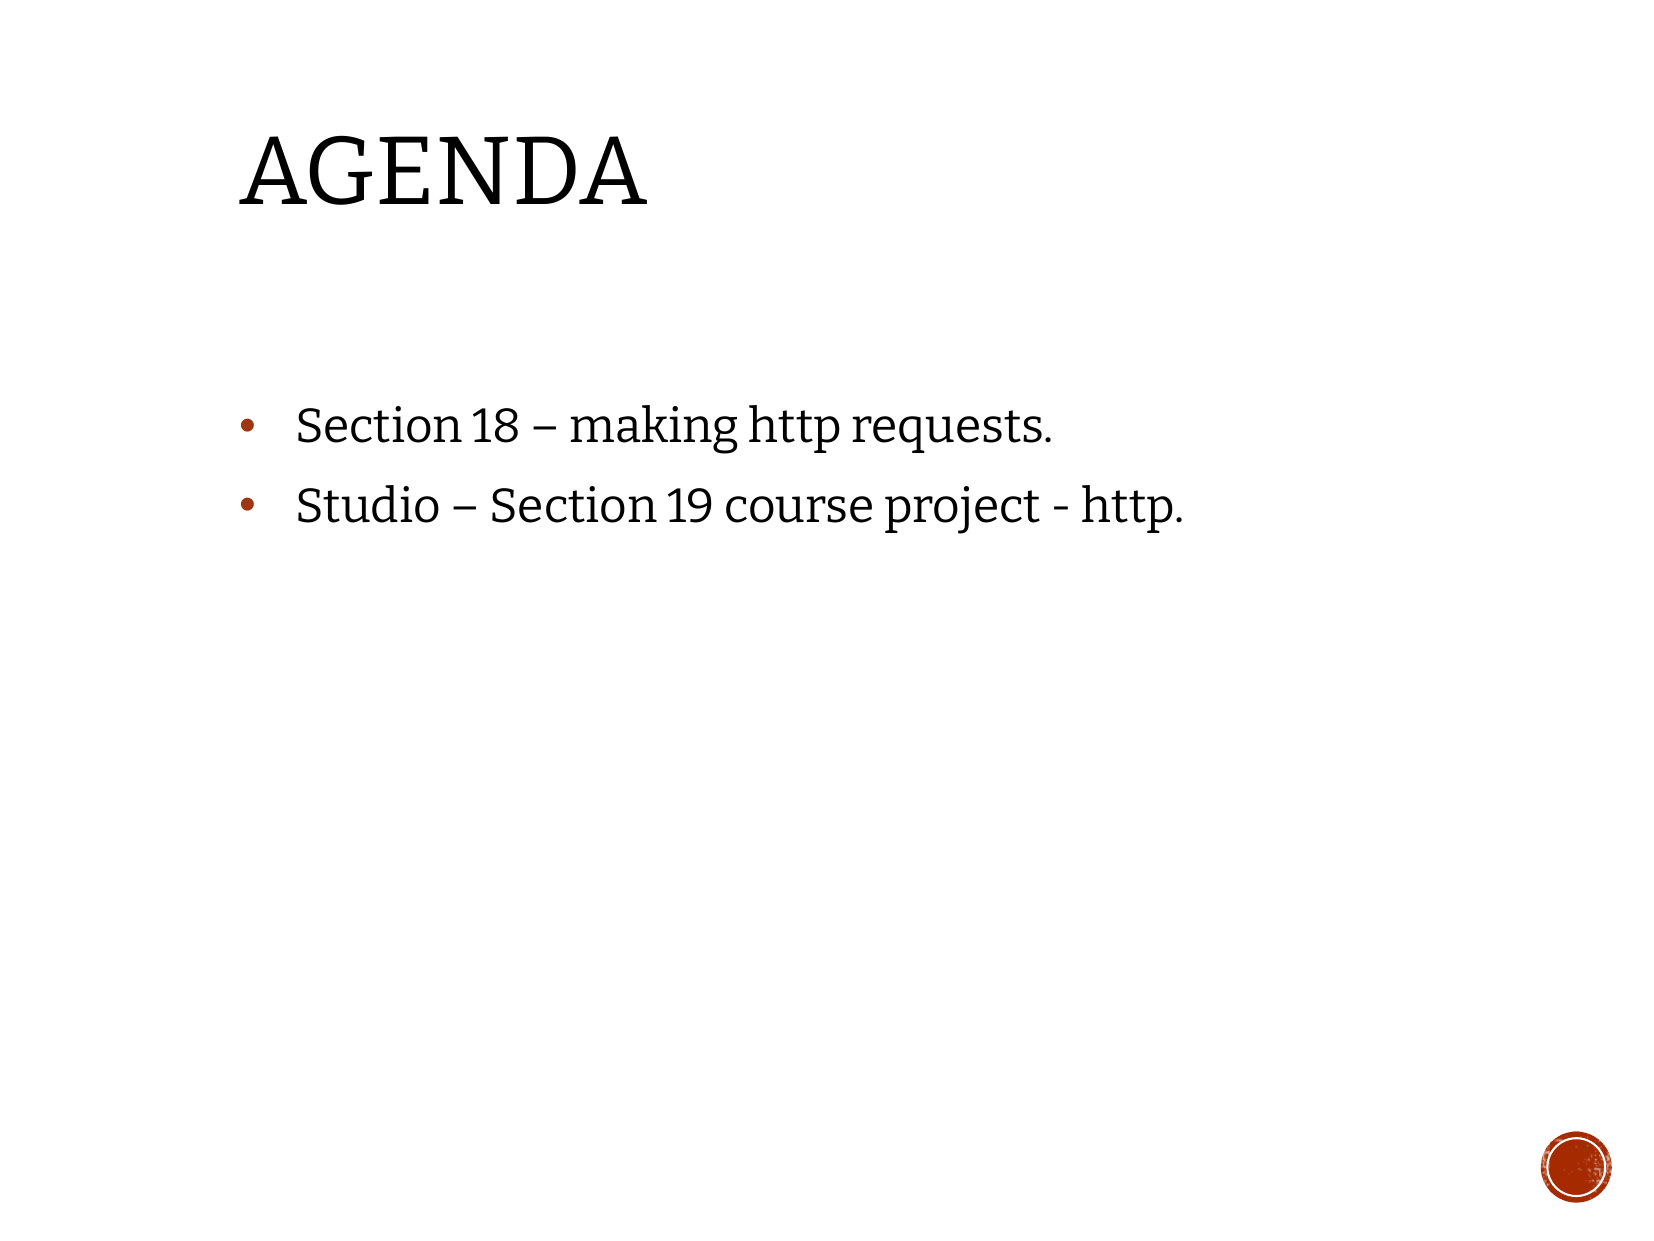

# Agenda
Section 18 – making http requests.
Studio – Section 19 course project - http.